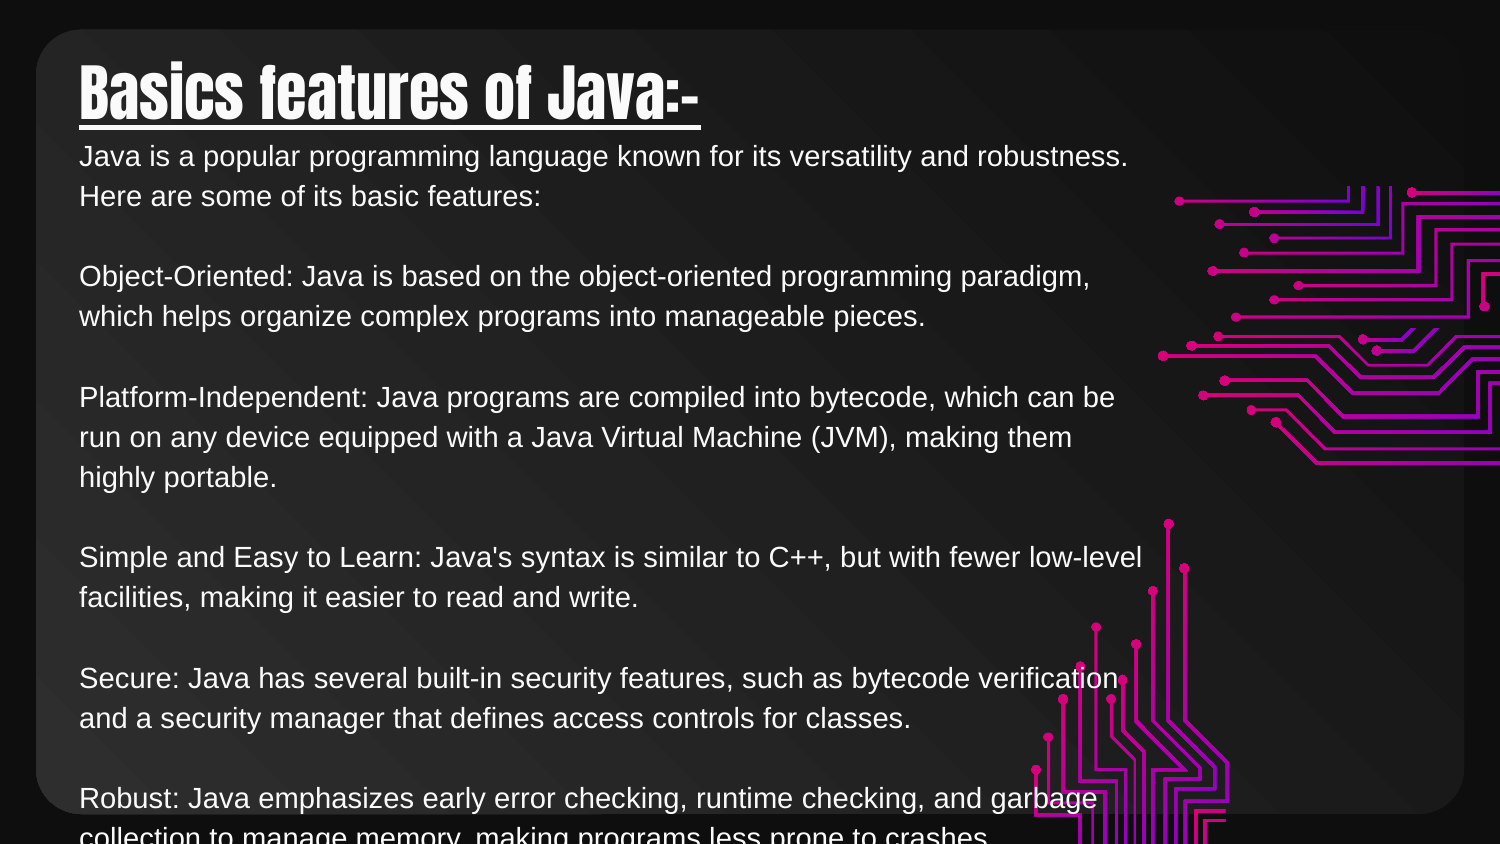

# Basics features of Java:-
Java is a popular programming language known for its versatility and robustness. Here are some of its basic features:

Object-Oriented: Java is based on the object-oriented programming paradigm, which helps organize complex programs into manageable pieces.

Platform-Independent: Java programs are compiled into bytecode, which can be run on any device equipped with a Java Virtual Machine (JVM), making them highly portable.

Simple and Easy to Learn: Java's syntax is similar to C++, but with fewer low-level facilities, making it easier to read and write.

Secure: Java has several built-in security features, such as bytecode verification and a security manager that defines access controls for classes.

Robust: Java emphasizes early error checking, runtime checking, and garbage collection to manage memory, making programs less prone to crashes.